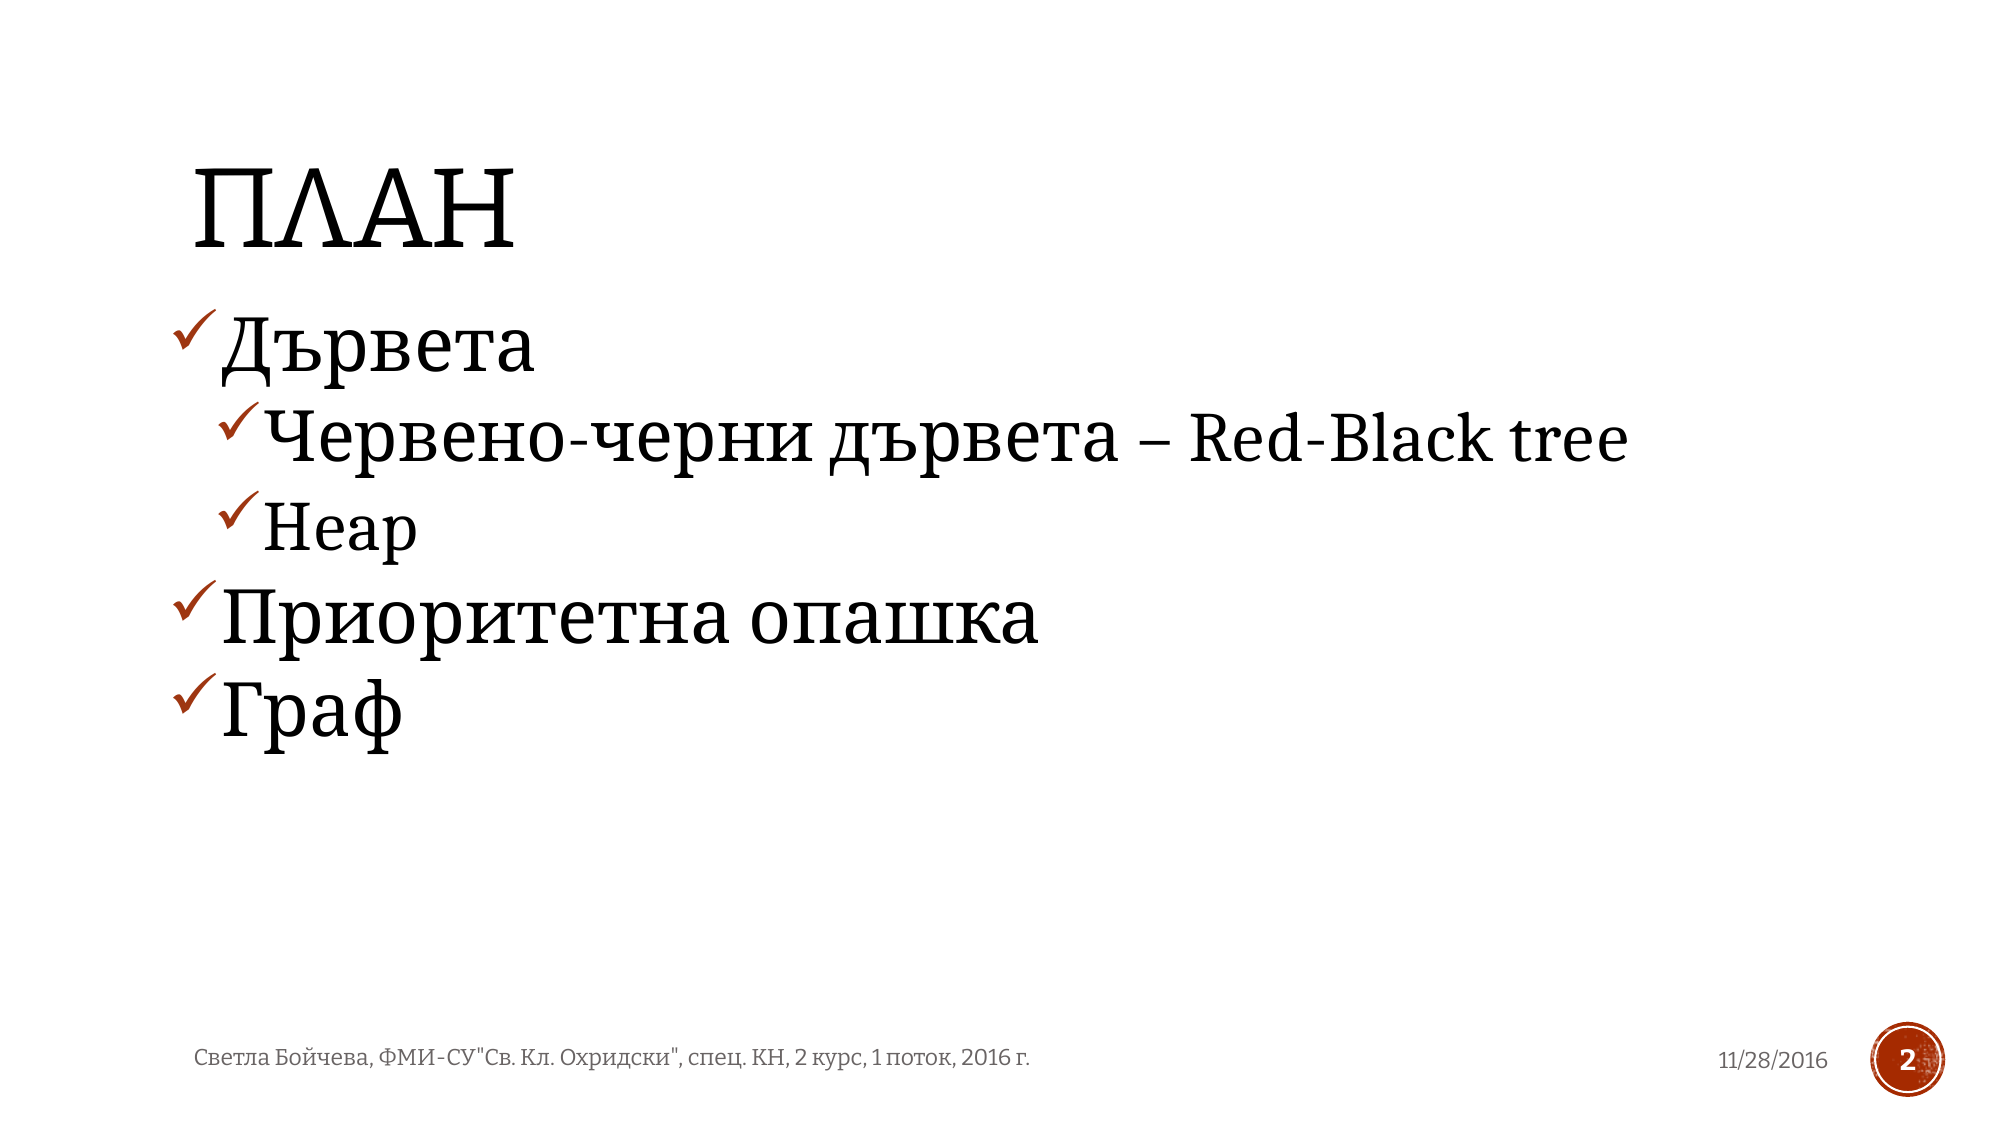

# ПЛАН
Дървета
Червено-черни дървета – Red-Black tree
Heap
Приоритетна опашка
Граф
Светла Бойчева, ФМИ-СУ"Св. Кл. Охридски", спец. КН, 2 курс, 1 поток, 2016 г.
11/28/2016
2